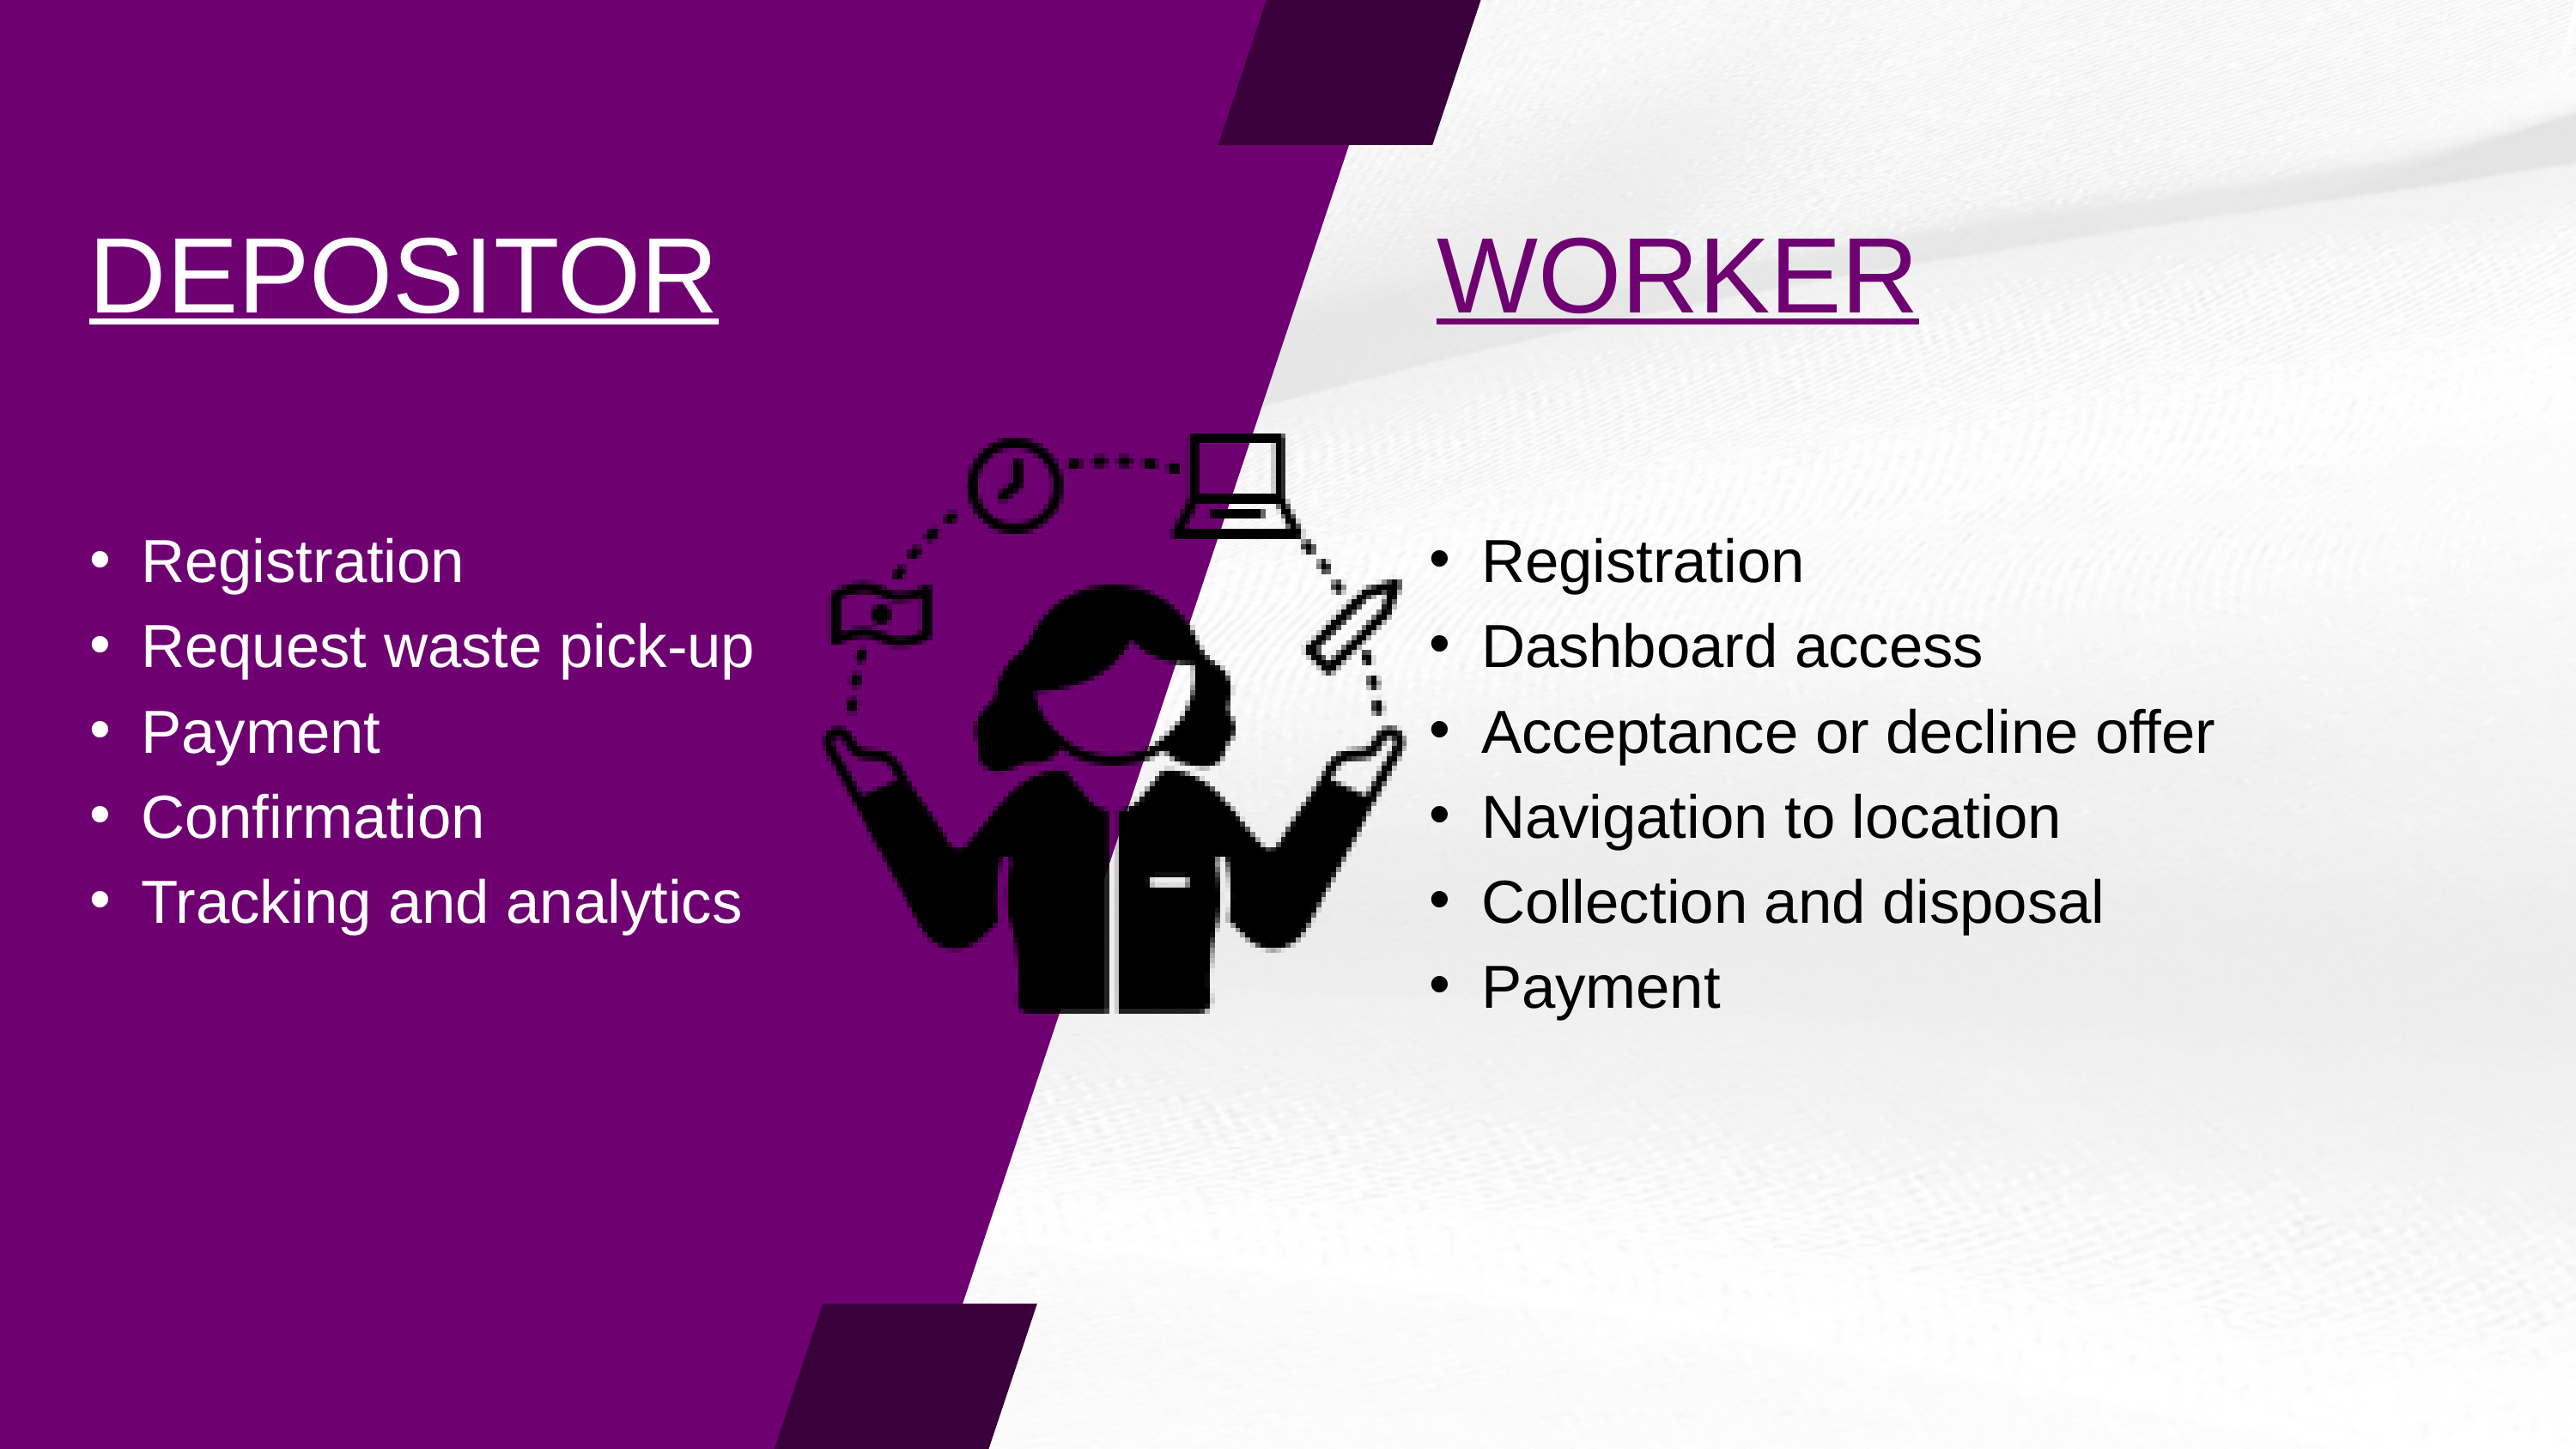

DEPOSITOR
WORKER

Registration
Request waste pick-up
Payment
Confirmation
Tracking and analytics
Registration
Dashboard access
Acceptance or decline offer
Navigation to location
Collection and disposal
Payment